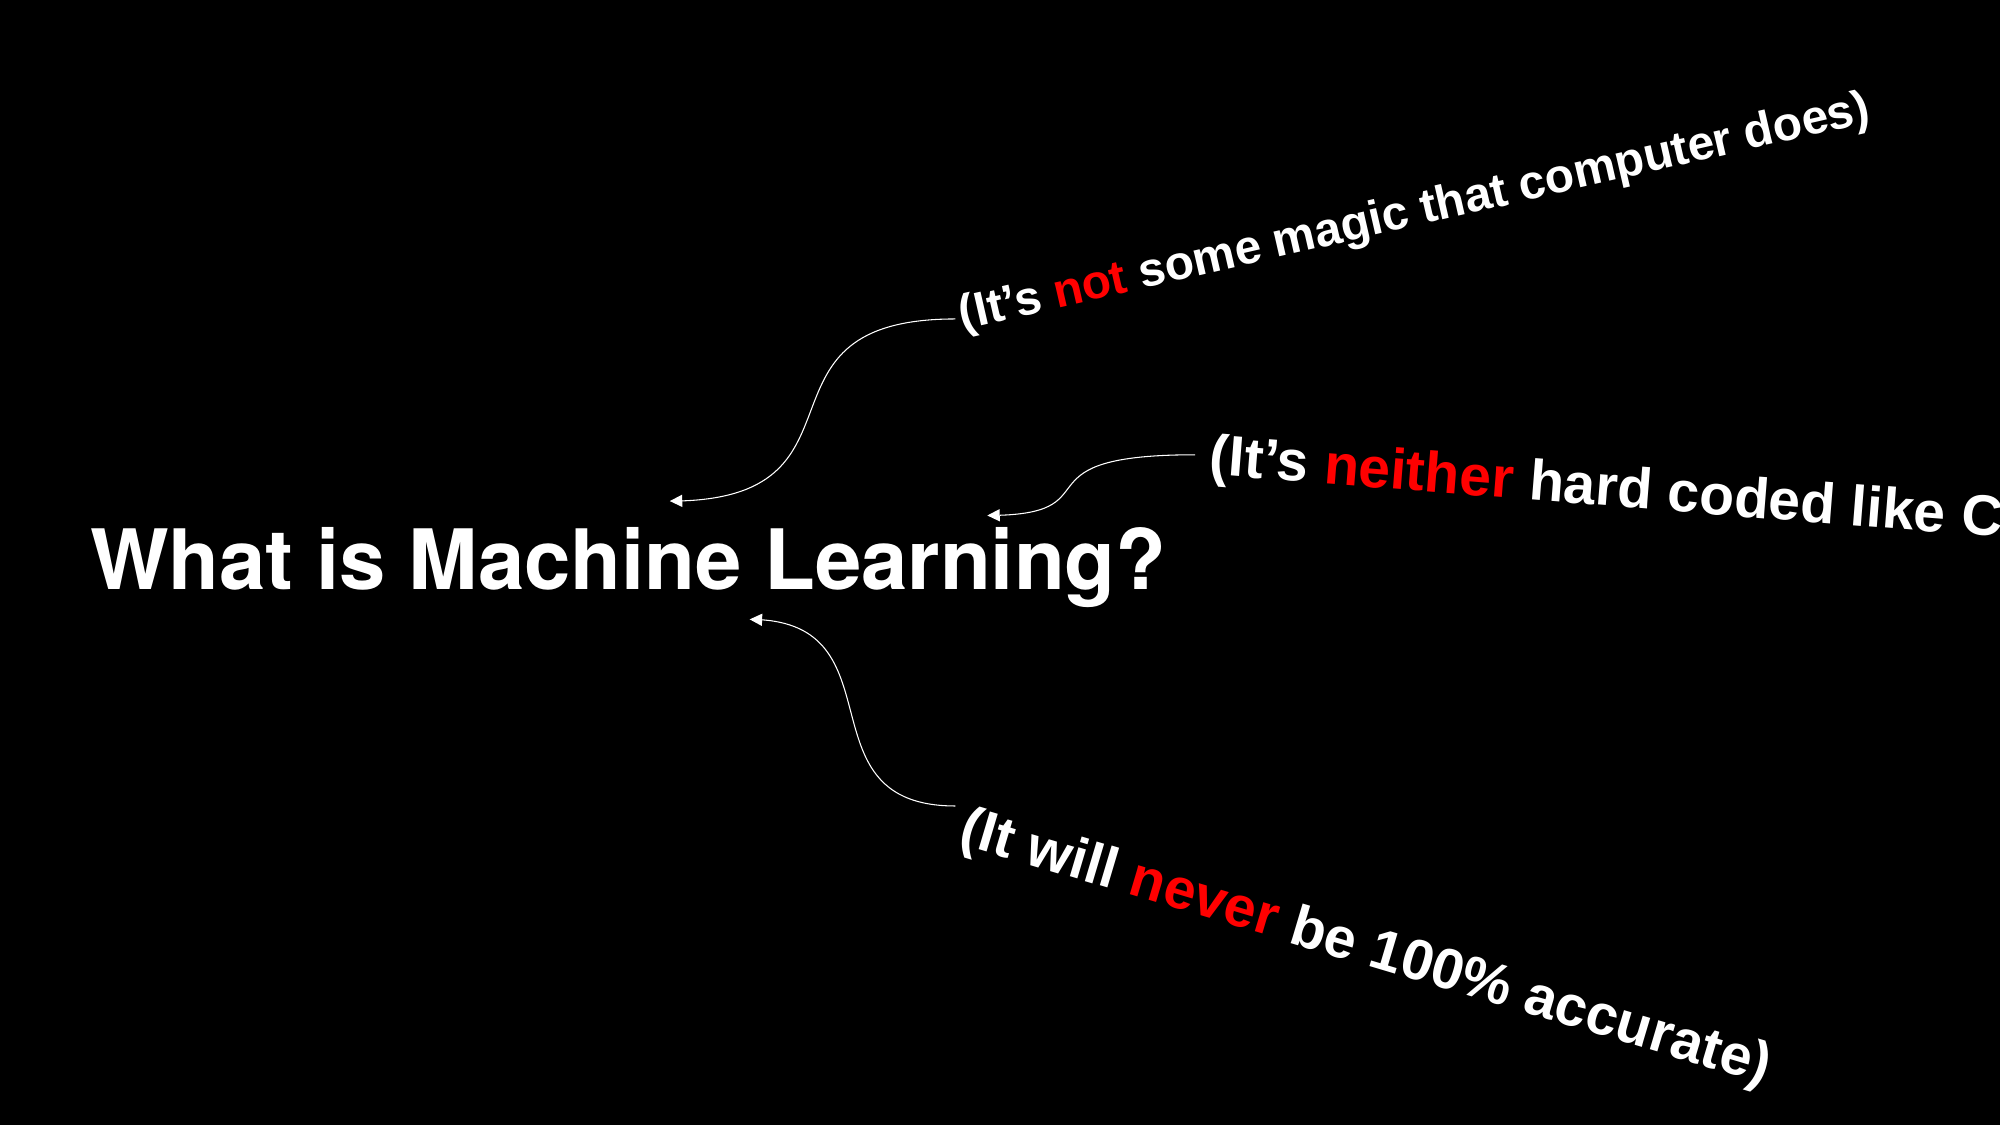

(It’s not some magic that computer does)
# What is Machine Learning?
(It’s neither hard coded like CP)
(It will never be 100% accurate)